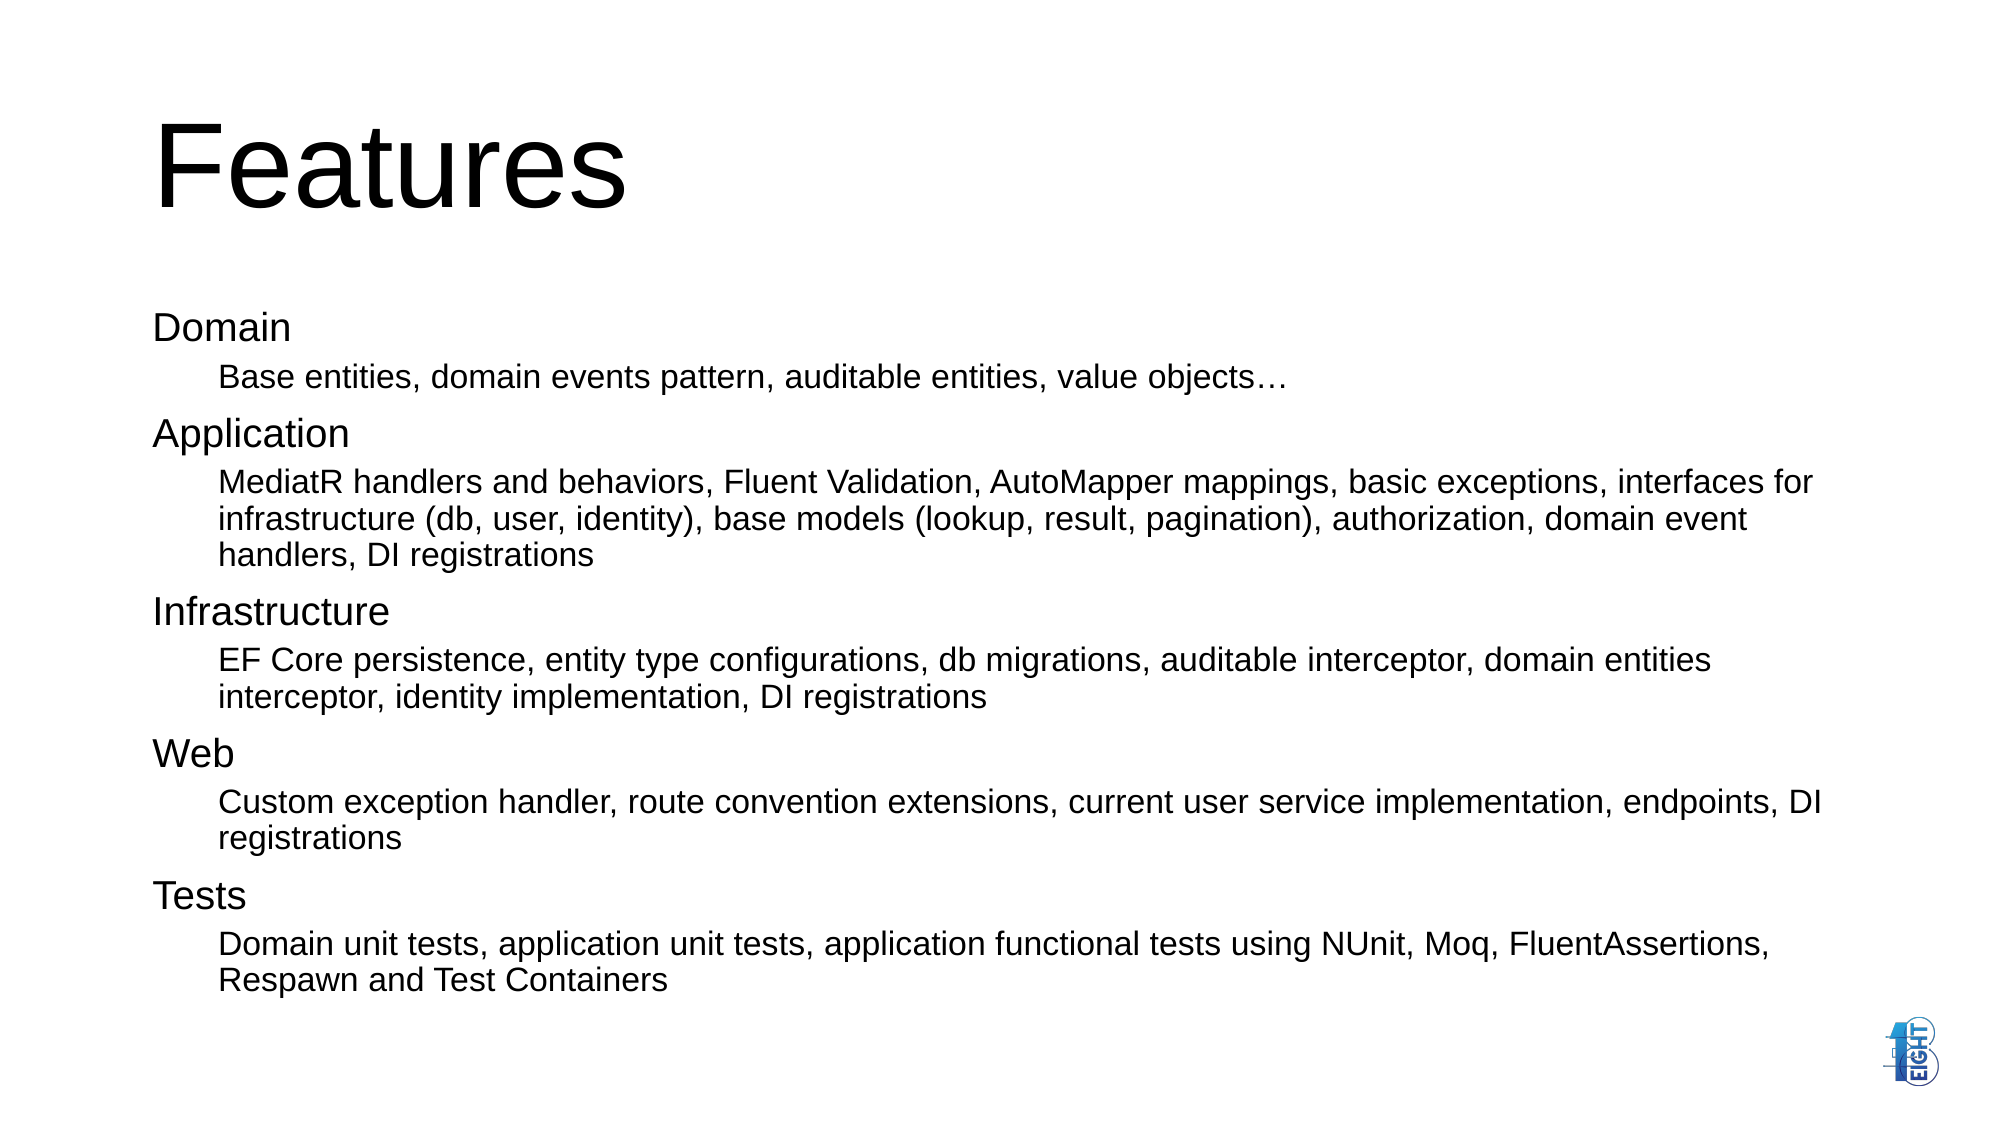

# Features
Domain
Base entities, domain events pattern, auditable entities, value objects…
Application
MediatR handlers and behaviors, Fluent Validation, AutoMapper mappings, basic exceptions, interfaces for infrastructure (db, user, identity), base models (lookup, result, pagination), authorization, domain event handlers, DI registrations
Infrastructure
EF Core persistence, entity type configurations, db migrations, auditable interceptor, domain entities interceptor, identity implementation, DI registrations
Web
Custom exception handler, route convention extensions, current user service implementation, endpoints, DI registrations
Tests
Domain unit tests, application unit tests, application functional tests using NUnit, Moq, FluentAssertions, Respawn and Test Containers